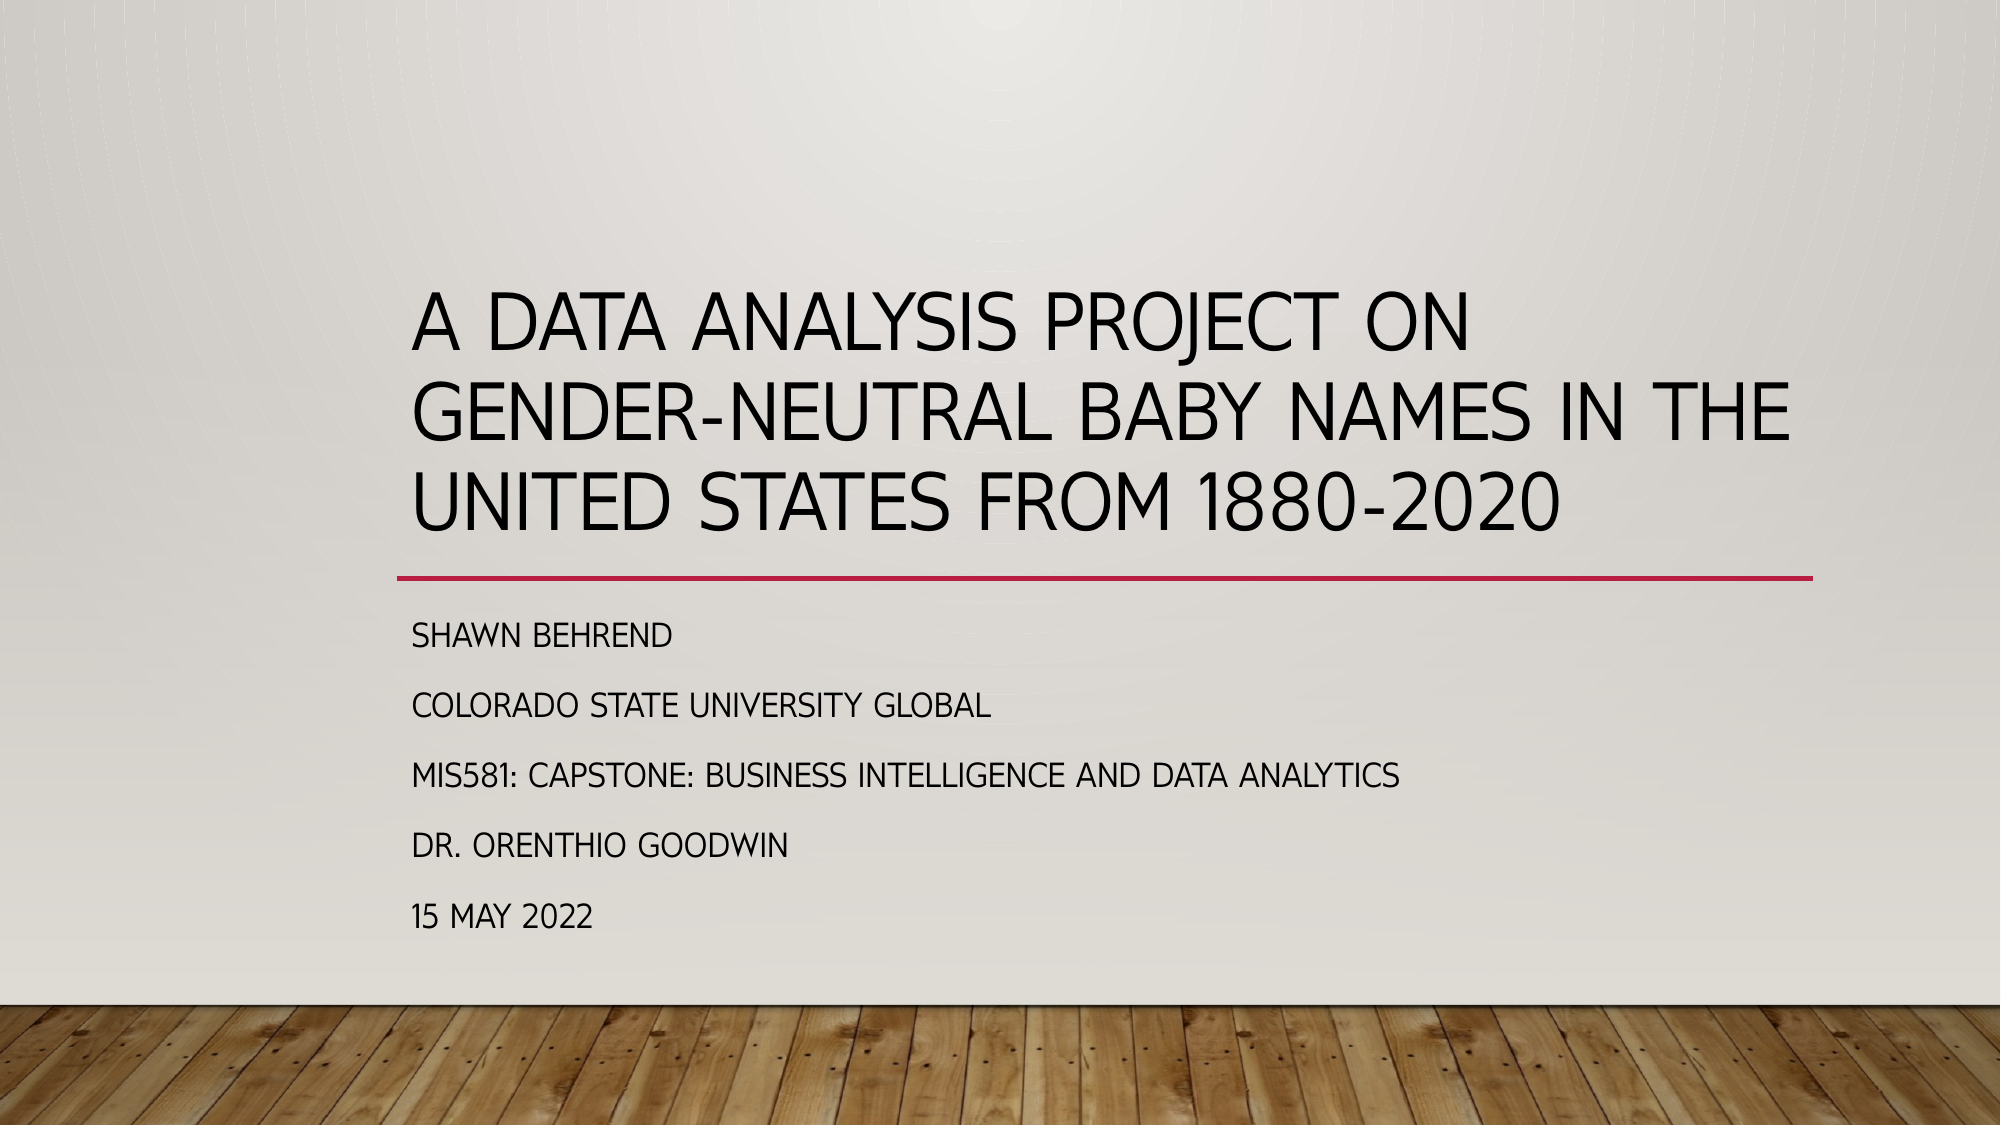

# A Data Analysis project on Gender-Neutral Baby Names in the United States From 1880-2020
Shawn Behrend
Colorado State University Global
MIS581: Capstone: Business Intelligence and Data Analytics
Dr. Orenthio Goodwin
15 May 2022